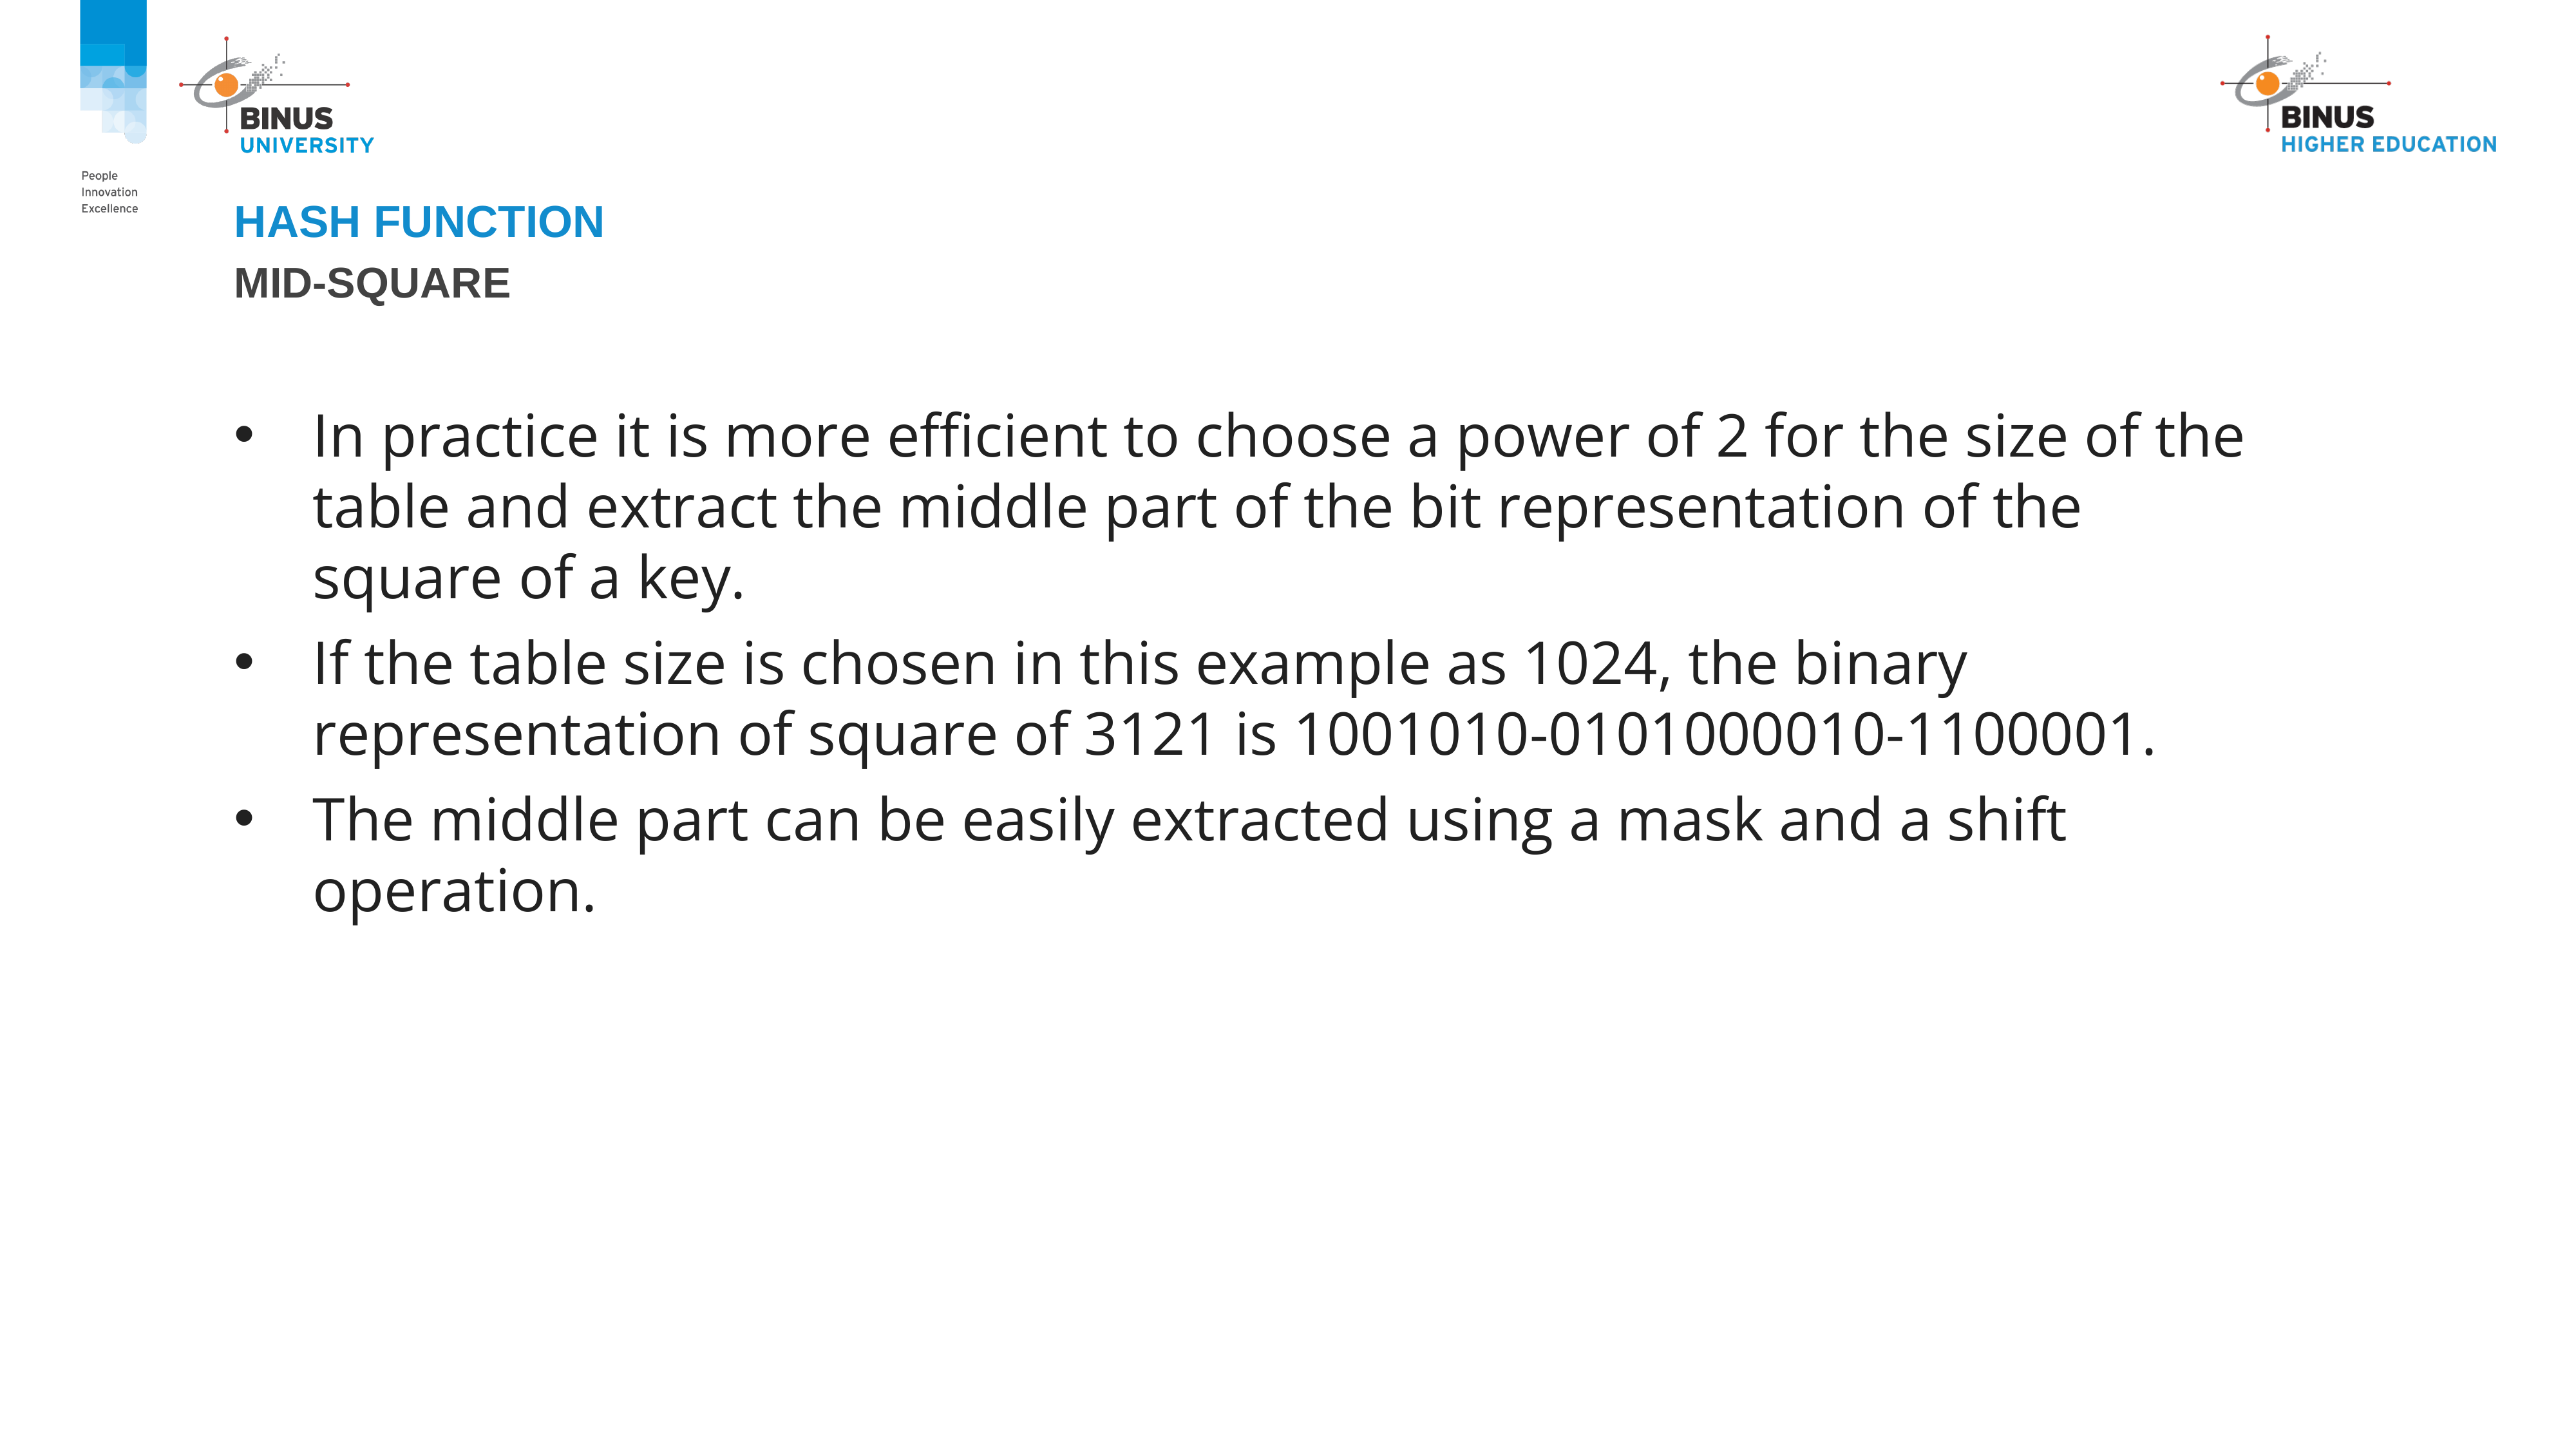

# Hash function
Mid-square
In practice it is more efficient to choose a power of 2 for the size of the table and extract the middle part of the bit representation of the square of a key.
If the table size is chosen in this example as 1024, the binary representation of square of 3121 is 1001010-0101000010-1100001.
The middle part can be easily extracted using a mask and a shift operation.